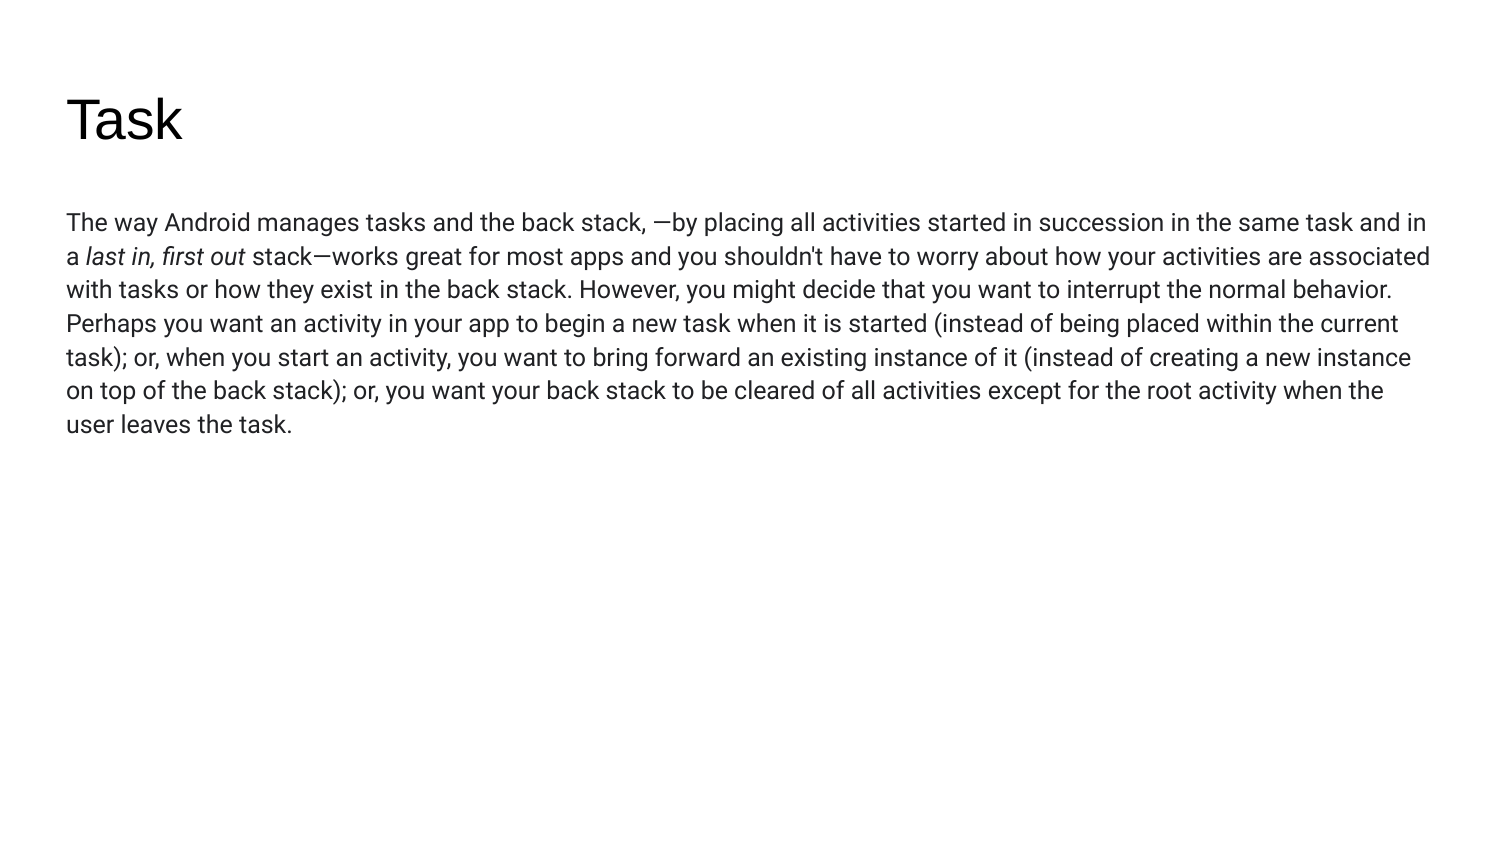

# Task
The way Android manages tasks and the back stack, —by placing all activities started in succession in the same task and in a last in, first out stack—works great for most apps and you shouldn't have to worry about how your activities are associated with tasks or how they exist in the back stack. However, you might decide that you want to interrupt the normal behavior. Perhaps you want an activity in your app to begin a new task when it is started (instead of being placed within the current task); or, when you start an activity, you want to bring forward an existing instance of it (instead of creating a new instance on top of the back stack); or, you want your back stack to be cleared of all activities except for the root activity when the user leaves the task.